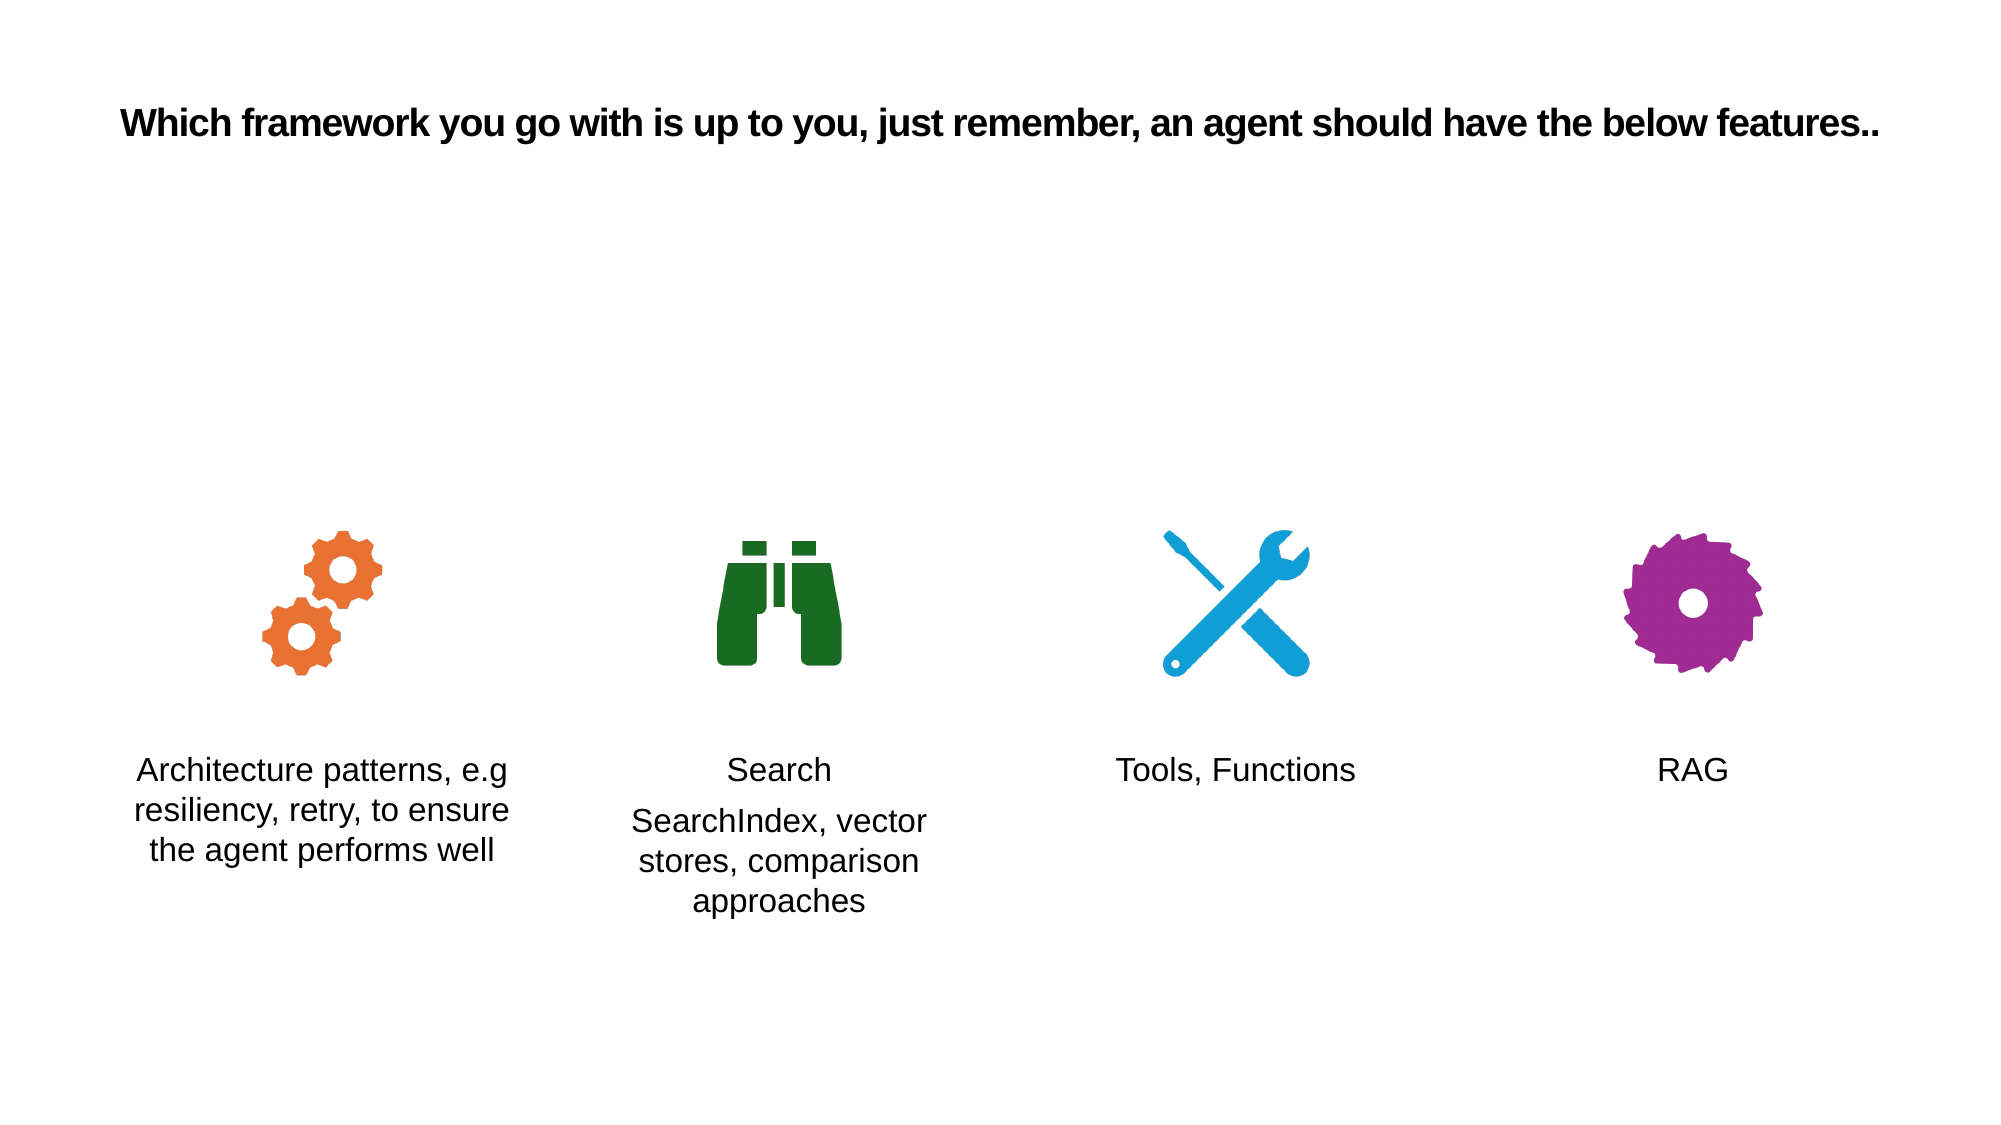

# Which framework you go with is up to you, just remember, an agent should have the below features..
Architecture patterns, e.g resiliency, retry, to ensure the agent performs well
Search
SearchIndex, vector stores, comparison approaches
Tools, Functions
RAG